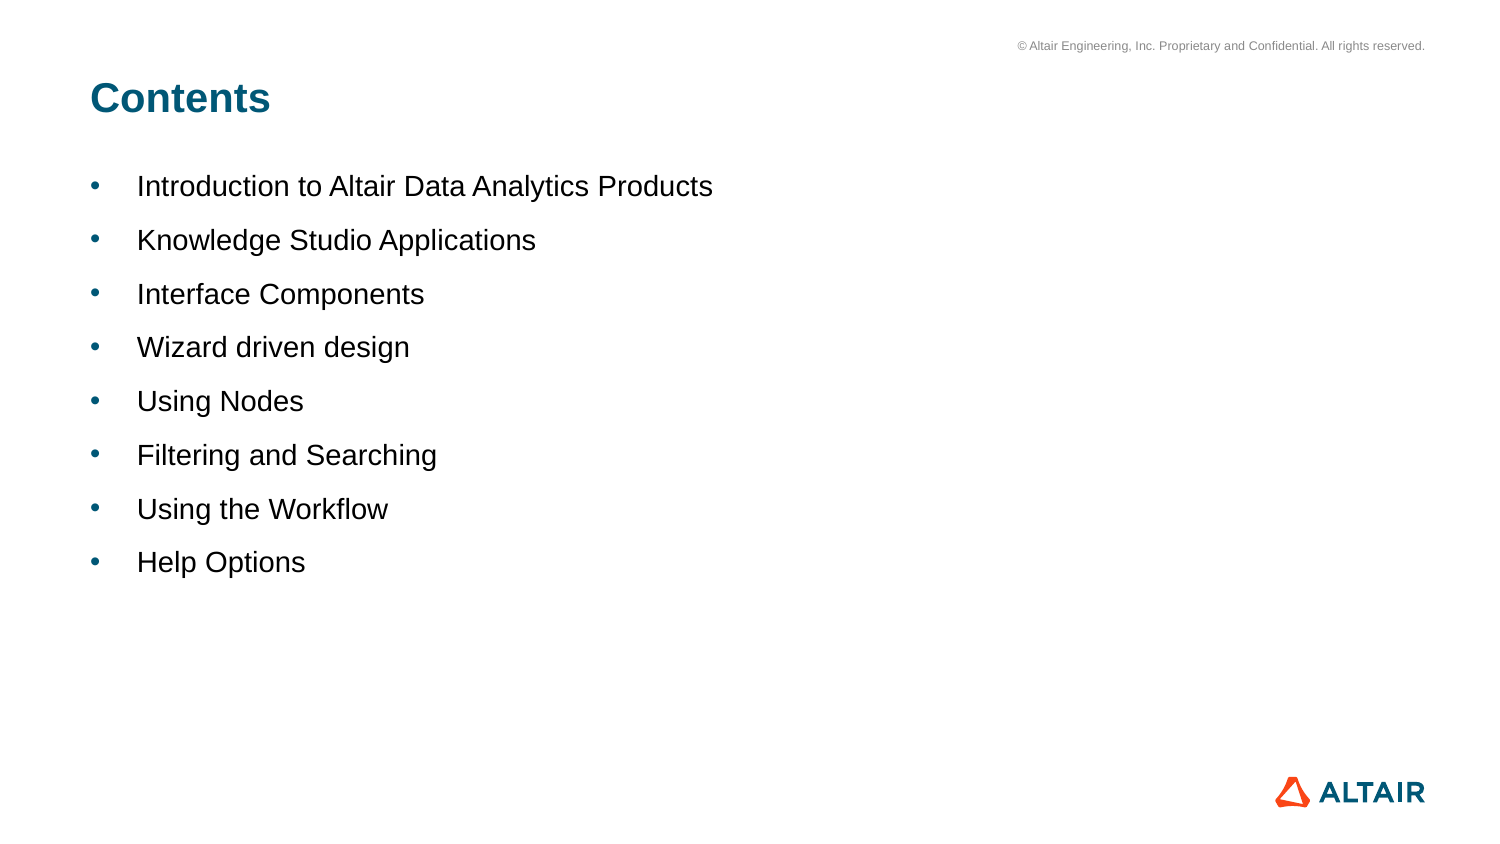

# Contents
Introduction to Altair Data Analytics Products
Knowledge Studio Applications
Interface Components
Wizard driven design
Using Nodes
Filtering and Searching
Using the Workflow
Help Options